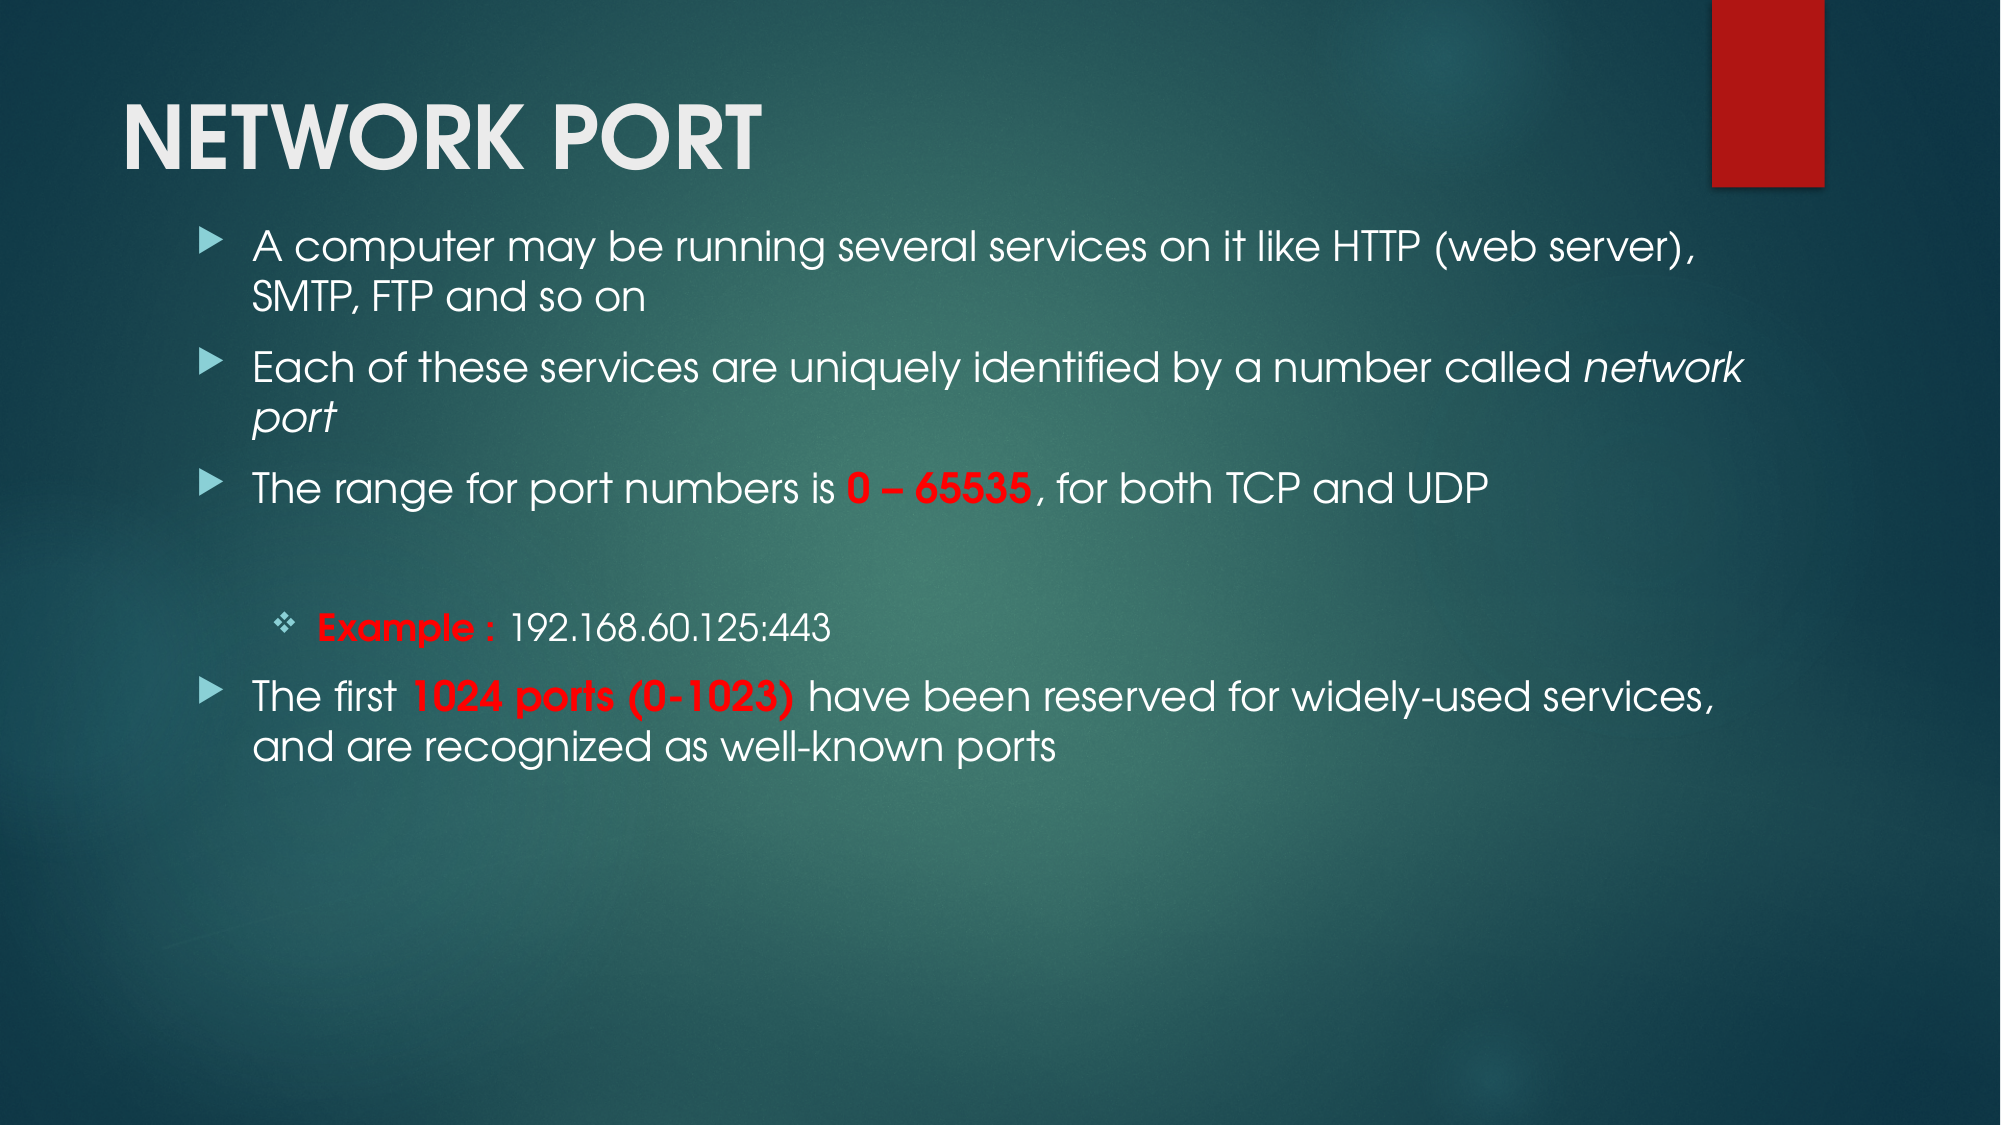

# NETWORK PORT
A computer may be running several services on it like HTTP (web server), SMTP, FTP and so on
Each of these services are uniquely identified by a number called network port
The range for port numbers is 0 – 65535, for both TCP and UDP

Example : 192.168.60.125:443
The first 1024 ports (0-1023) have been reserved for widely-used services, and are recognized as well-known ports